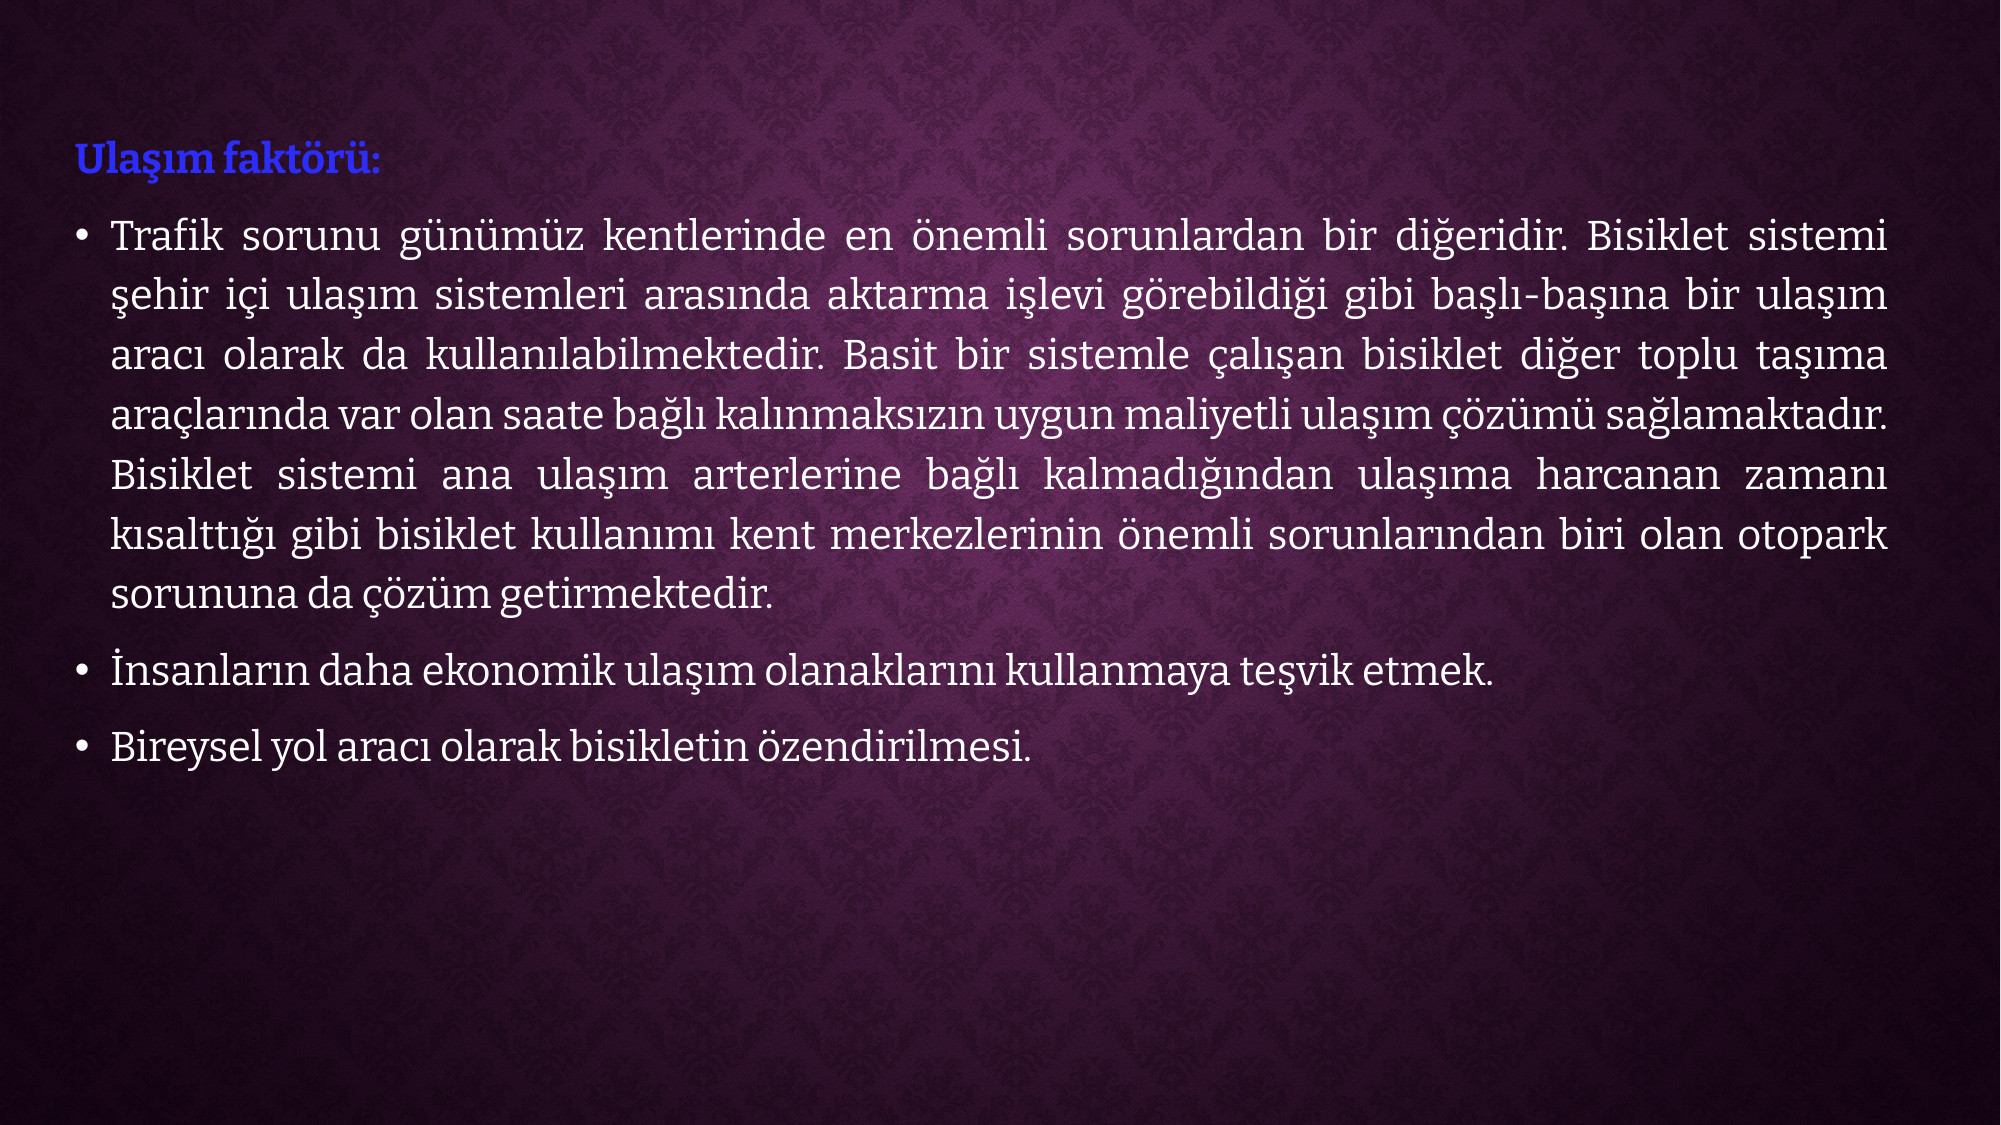

Ulaşım faktörü:
Trafik sorunu günümüz kentlerinde en önemli sorunlardan bir diğeridir. Bisiklet sistemi şehir içi ulaşım sistemleri arasında aktarma işlevi görebildiği gibi başlı-başına bir ulaşım aracı olarak da kullanılabilmektedir. Basit bir sistemle çalışan bisiklet diğer toplu taşıma araçlarında var olan saate bağlı kalınmaksızın uygun maliyetli ulaşım çözümü sağlamaktadır. Bisiklet sistemi ana ulaşım arterlerine bağlı kalmadığından ulaşıma harcanan zamanı kısalttığı gibi bisiklet kullanımı kent merkezlerinin önemli sorunlarından biri olan otopark sorununa da çözüm getirmektedir.
İnsanların daha ekonomik ulaşım olanaklarını kullanmaya teşvik etmek.
Bireysel yol aracı olarak bisikletin özendirilmesi.